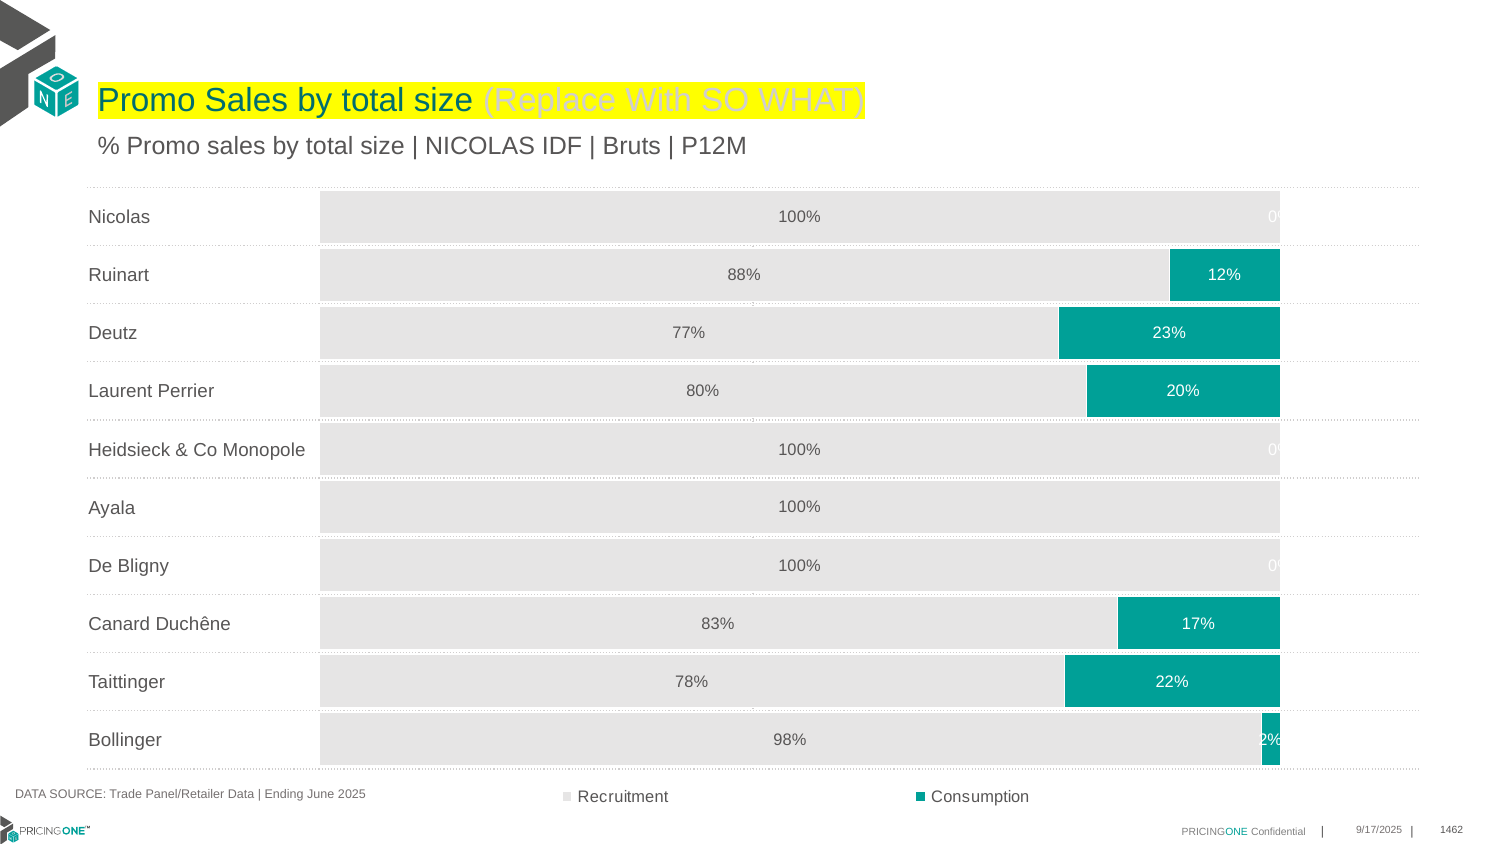

# Promo Sales by total size (Replace With SO WHAT)

% Promo sales by total size | NICOLAS IDF | Bruts | P12M

### Chart

| Category | Recruitment | Consumption |
|---|---|---|
| Nicolas | 1.0 | 0.0 |
| Ruinart | 0.8845056708605801 | 0.11549432913941993 |
| Deutz | 0.769498571366297 | 0.23050142863370304 |
| Laurent Perrier | 0.7986039519134154 | 0.20139604808658462 |
| Heidsieck & Co Monopole | 1.0 | 0.0 |
| Ayala | 1.0 | 0.0 |
| De Bligny | 1.0 | 0.0 |
| Canard Duchêne | 0.8302278165037481 | 0.1697721834962519 |
| Taittinger | 0.7755525351232615 | 0.2244474648767385 |
| Bollinger | 0.979823804963448 | 0.02017619503655199 |
| Nicolas |  |
| --- | --- |
| Ruinart |  |
| Deutz |  |
| Laurent Perrier |  |
| Heidsieck & Co Monopole |  |
| Ayala | 4 |
| De Bligny |  |
| Canard Duchêne |  |
| Taittinger |  |
| Bollinger |  |
DATA SOURCE: Trade Panel/Retailer Data | Ending June 2025

9/17/2025
1462